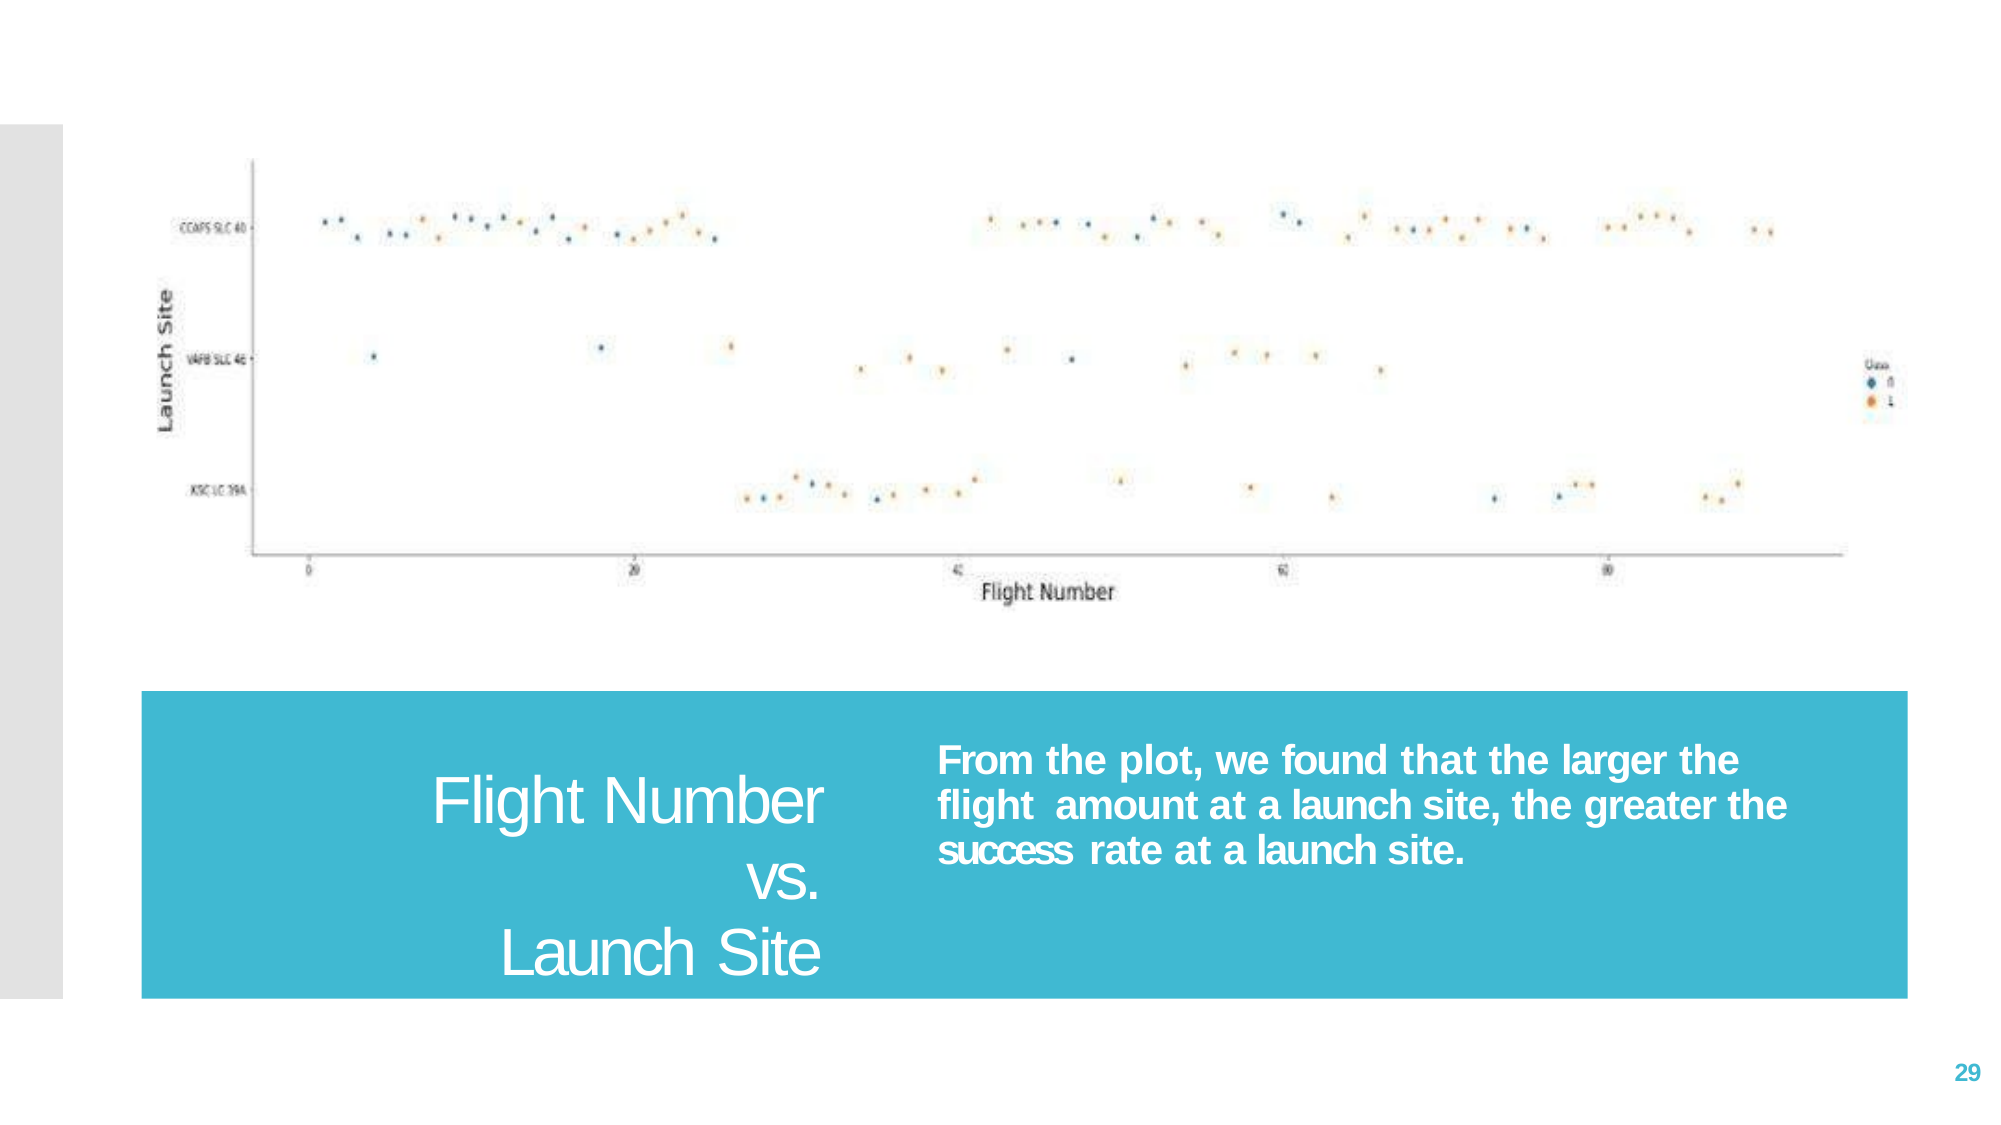

From the plot, we found that the larger the flight  amount at a launch site, the greater the success  rate at a launch site.
Flight Number vs.
Launch Site
29